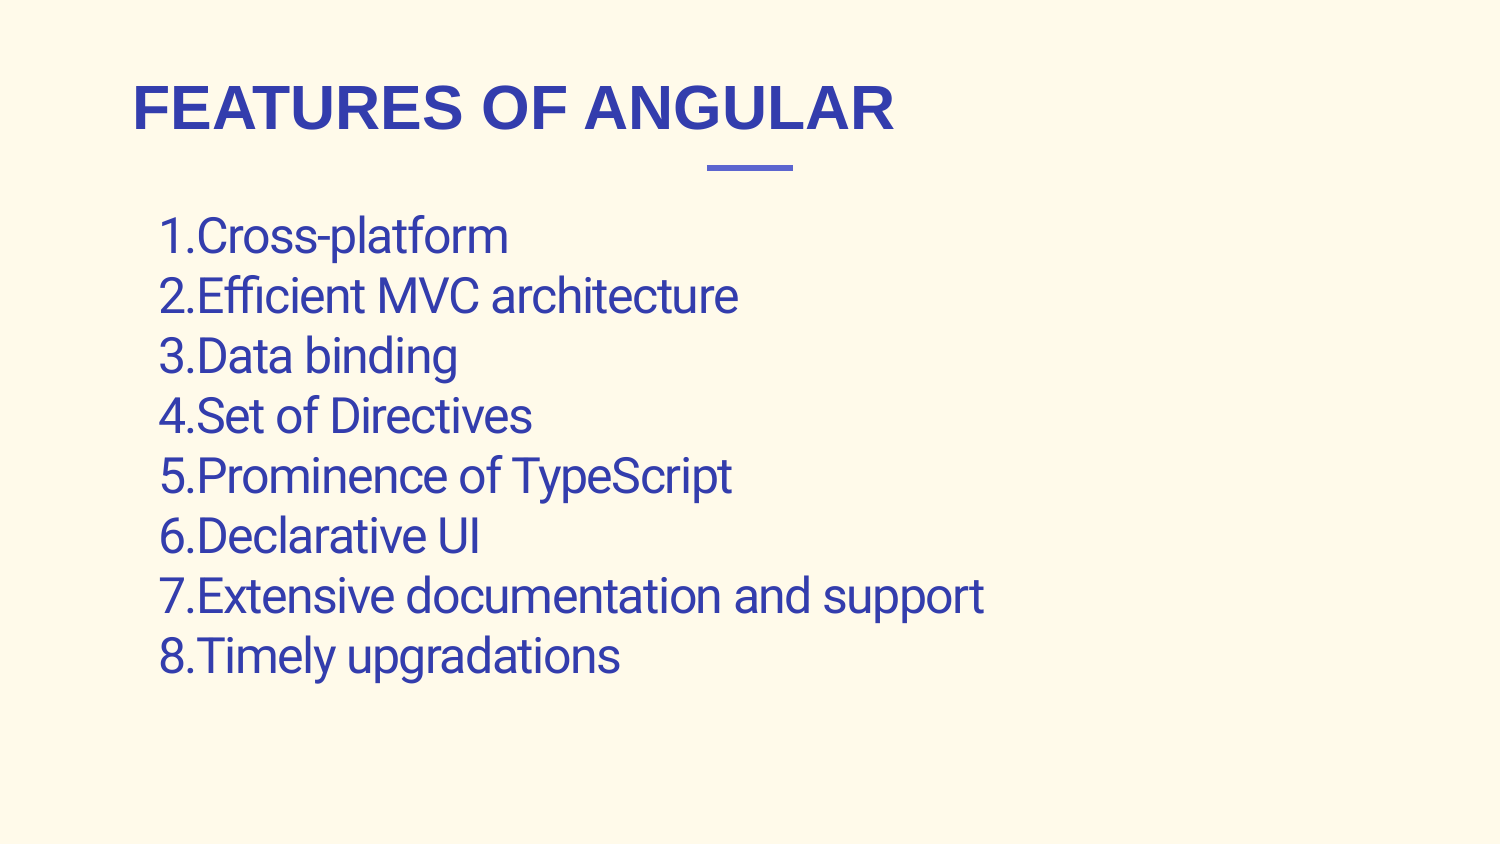

# FEATURES OF ANGULAR
1.Cross-platform
2.Efficient MVC architecture
3.Data binding
4.Set of Directives
5.Prominence of TypeScript
6.Declarative UI
7.Extensive documentation and support
8.Timely upgradations